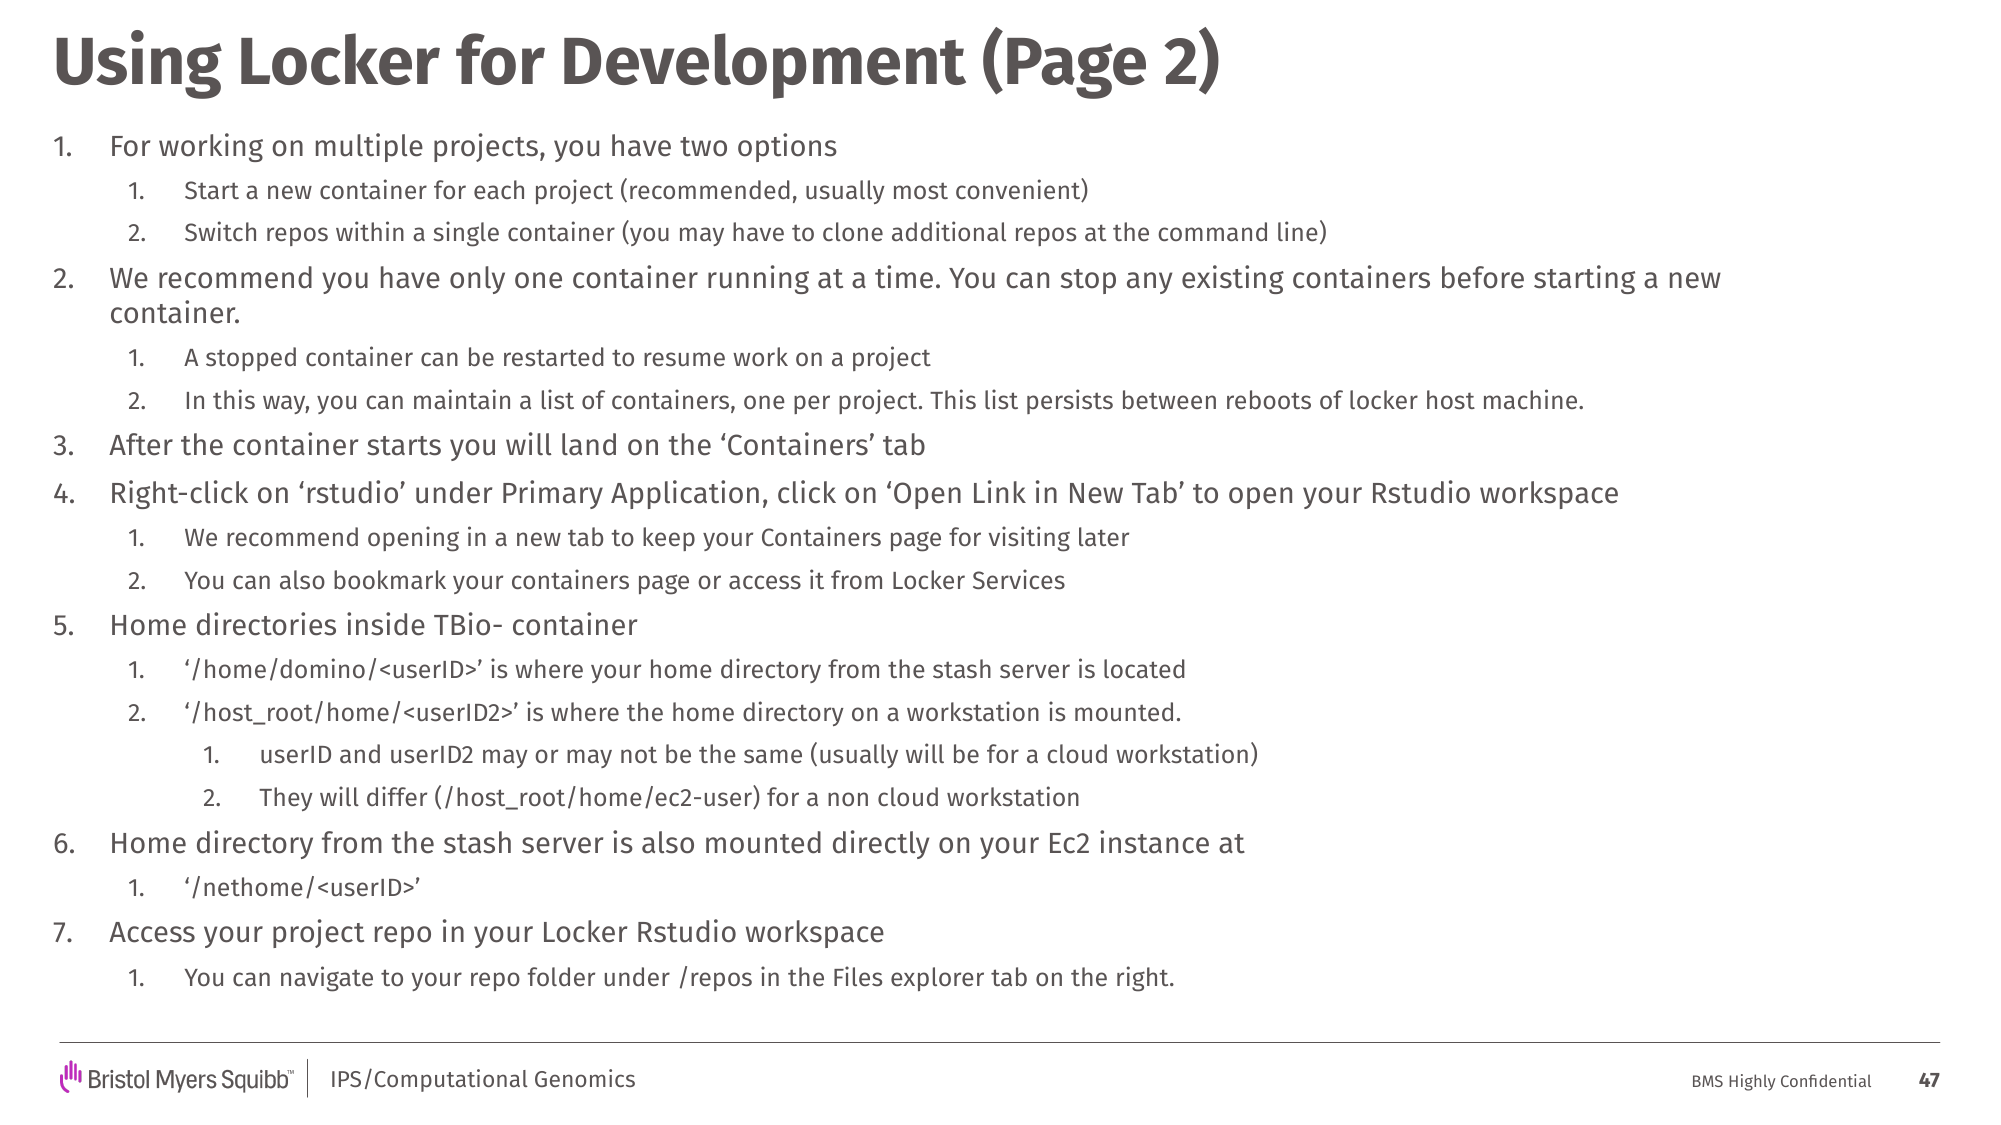

# Using Locker for Development (Page 2)
For working on multiple projects, you have two options
Start a new container for each project (recommended, usually most convenient)
Switch repos within a single container (you may have to clone additional repos at the command line)
We recommend you have only one container running at a time. You can stop any existing containers before starting a new container.
A stopped container can be restarted to resume work on a project
In this way, you can maintain a list of containers, one per project. This list persists between reboots of locker host machine.
After the container starts you will land on the ‘Containers’ tab
Right-click on ‘rstudio’ under Primary Application, click on ‘Open Link in New Tab’ to open your Rstudio workspace
We recommend opening in a new tab to keep your Containers page for visiting later
You can also bookmark your containers page or access it from Locker Services
Home directories inside TBio- container
‘/home/domino/<userID>’ is where your home directory from the stash server is located
‘/host_root/home/<userID2>’ is where the home directory on a workstation is mounted.
userID and userID2 may or may not be the same (usually will be for a cloud workstation)
They will differ (/host_root/home/ec2-user) for a non cloud workstation
Home directory from the stash server is also mounted directly on your Ec2 instance at
‘/nethome/<userID>’
Access your project repo in your Locker Rstudio workspace
You can navigate to your repo folder under /repos in the Files explorer tab on the right.
47